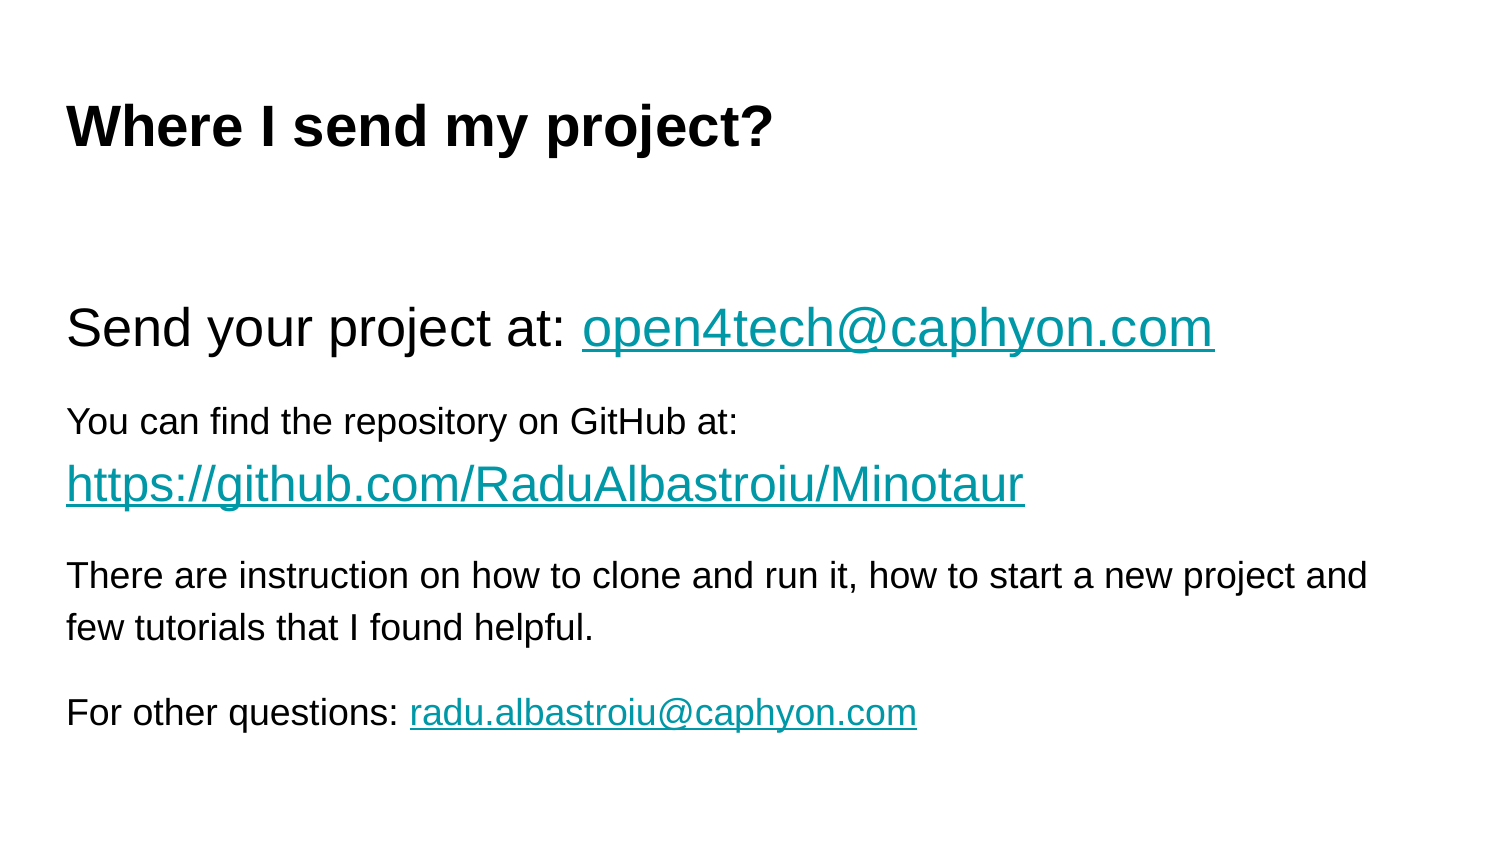

# Where I send my project?

Send your project at: open4tech@caphyon.com
You can find the repository on GitHub at: https://github.com/RaduAlbastroiu/Minotaur
There are instruction on how to clone and run it, how to start a new project and few tutorials that I found helpful.
For other questions: radu.albastroiu@caphyon.com